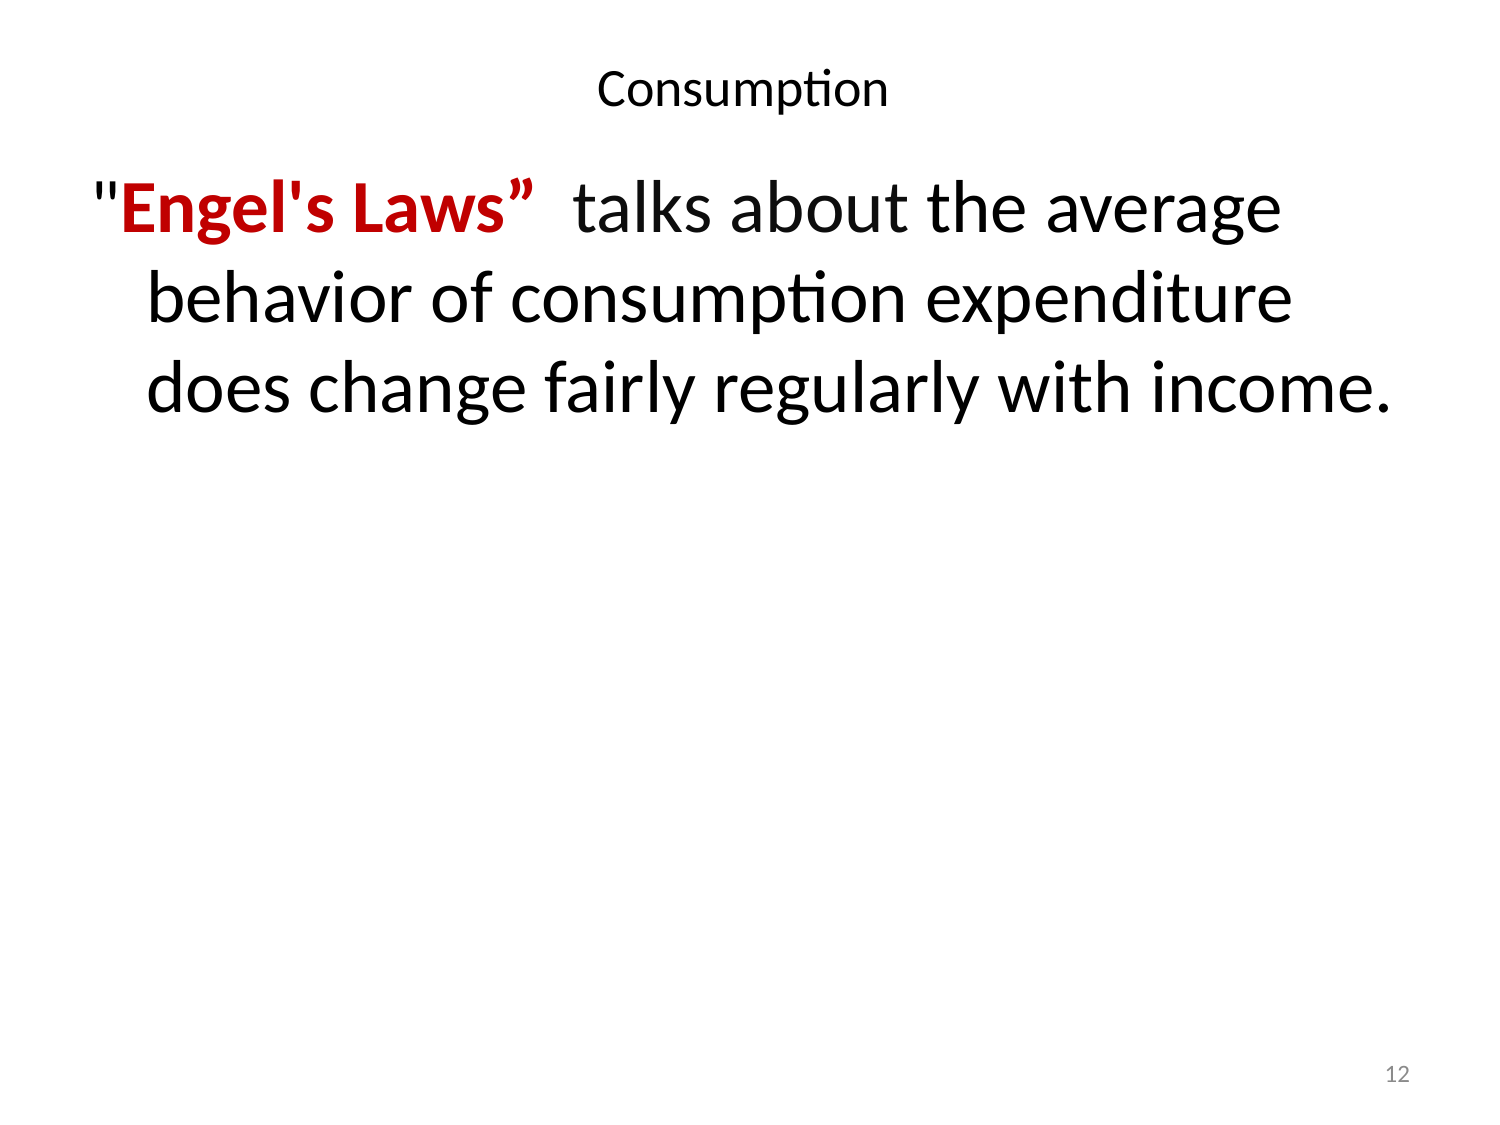

# Consumption
"Engel's Laws”  talks about the average behavior of consumption expenditure does change fairly regularly with income.

12